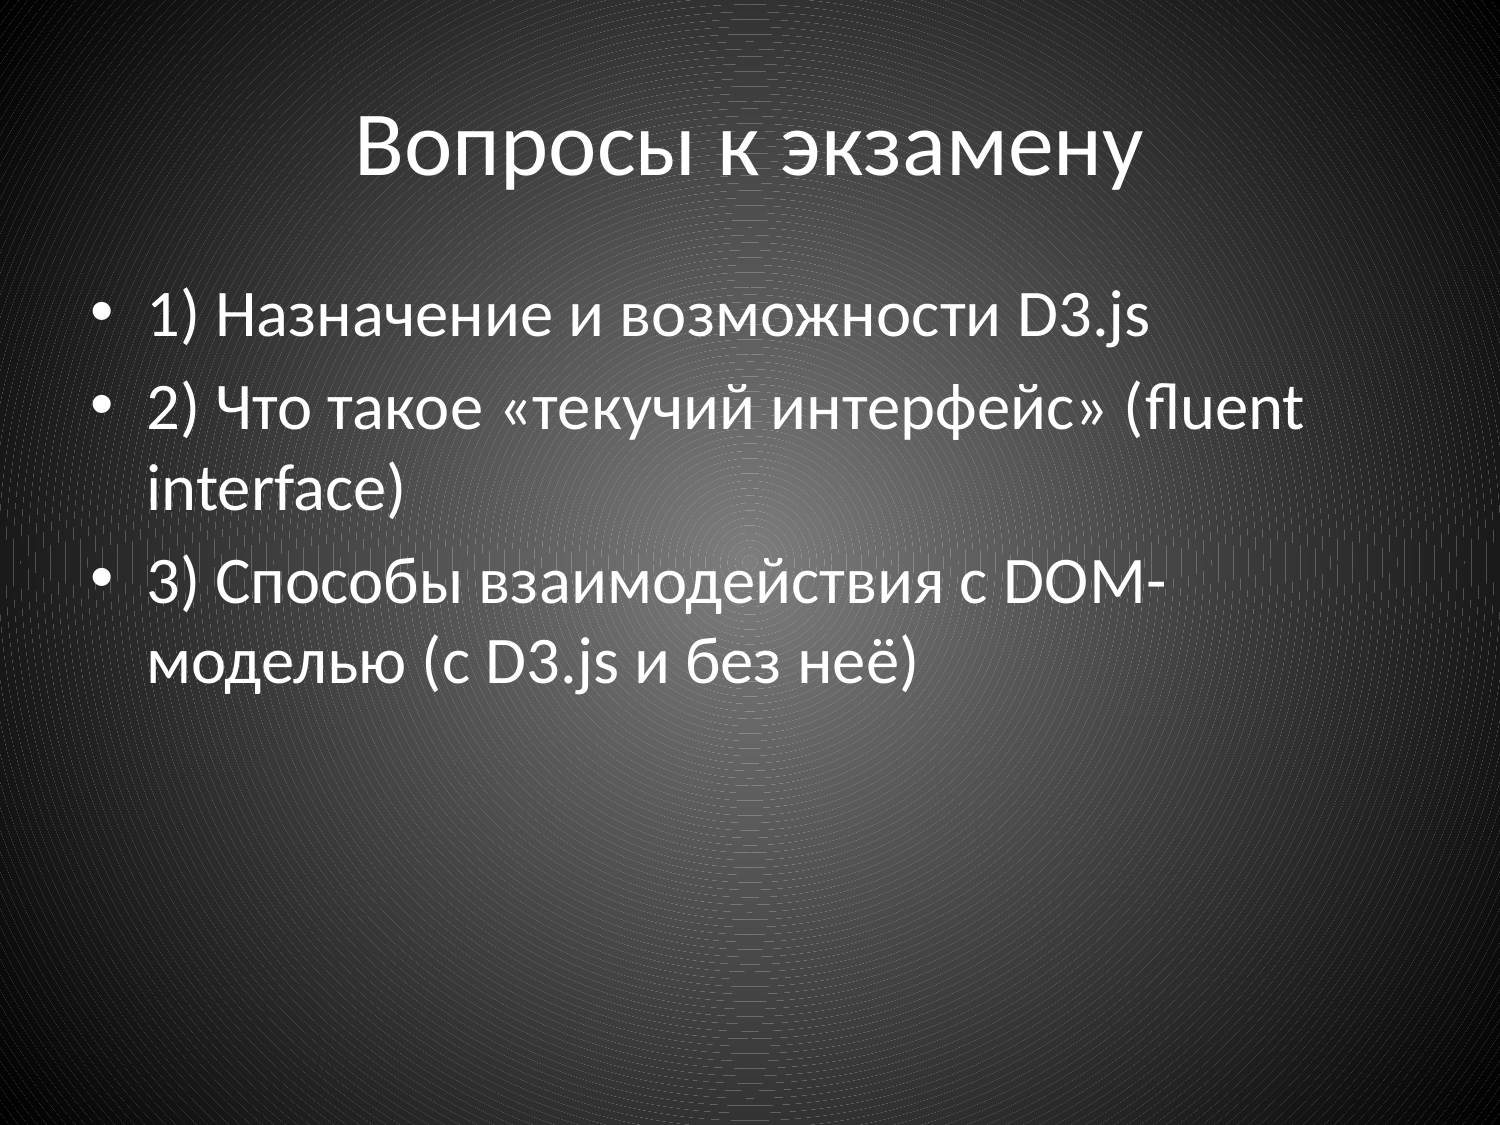

# Вопросы к экзамену
1) Назначение и возможности D3.js
2) Что такое «текучий интерфейс» (fluent interface)
3) Способы взаимодействия с DOM-моделью (с D3.js и без неё)